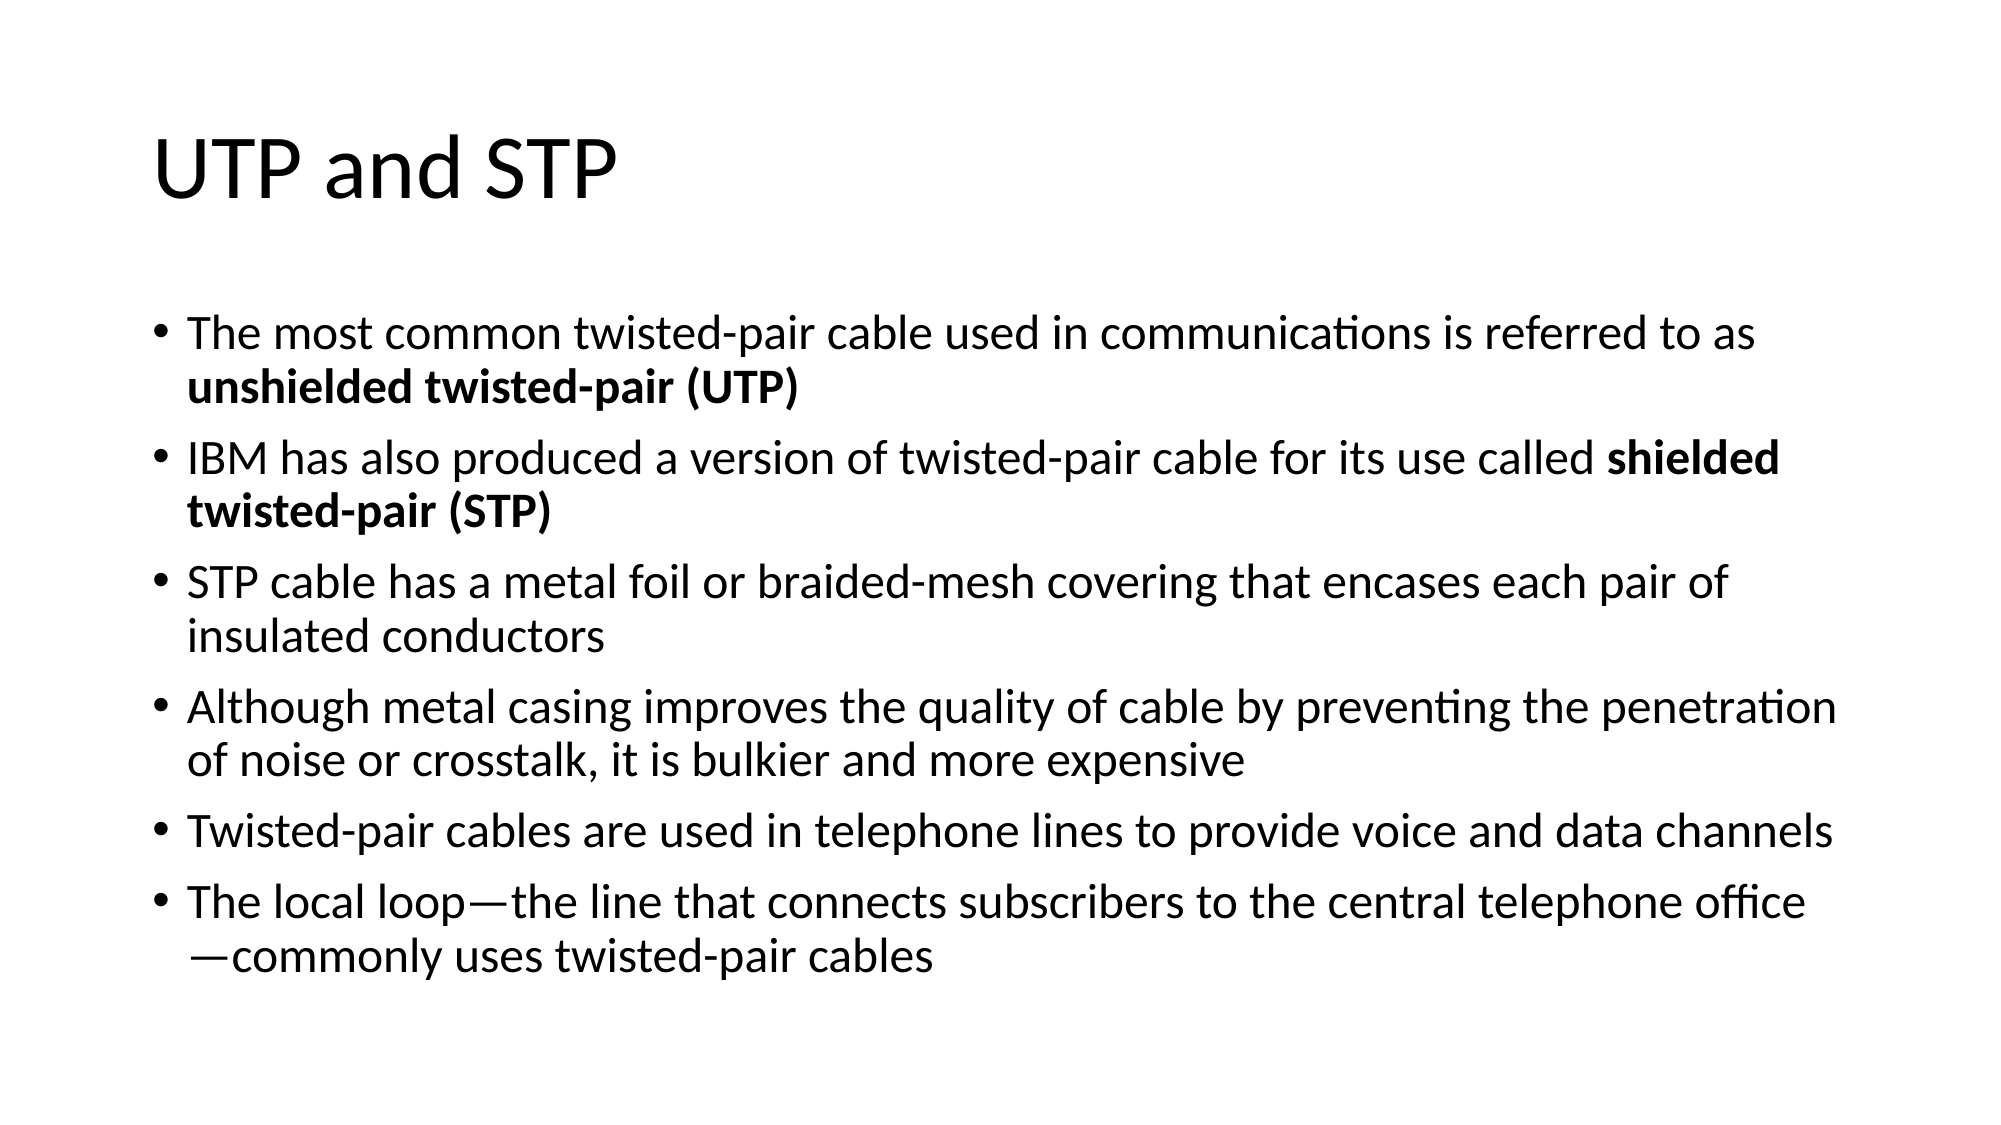

# UTP and STP
The most common twisted-pair cable used in communications is referred to as unshielded twisted-pair (UTP)
IBM has also produced a version of twisted-pair cable for its use called shielded twisted-pair (STP)
STP cable has a metal foil or braided-mesh covering that encases each pair of insulated conductors
Although metal casing improves the quality of cable by preventing the penetration of noise or crosstalk, it is bulkier and more expensive
Twisted-pair cables are used in telephone lines to provide voice and data channels
The local loop—the line that connects subscribers to the central telephone office—commonly uses twisted-pair cables